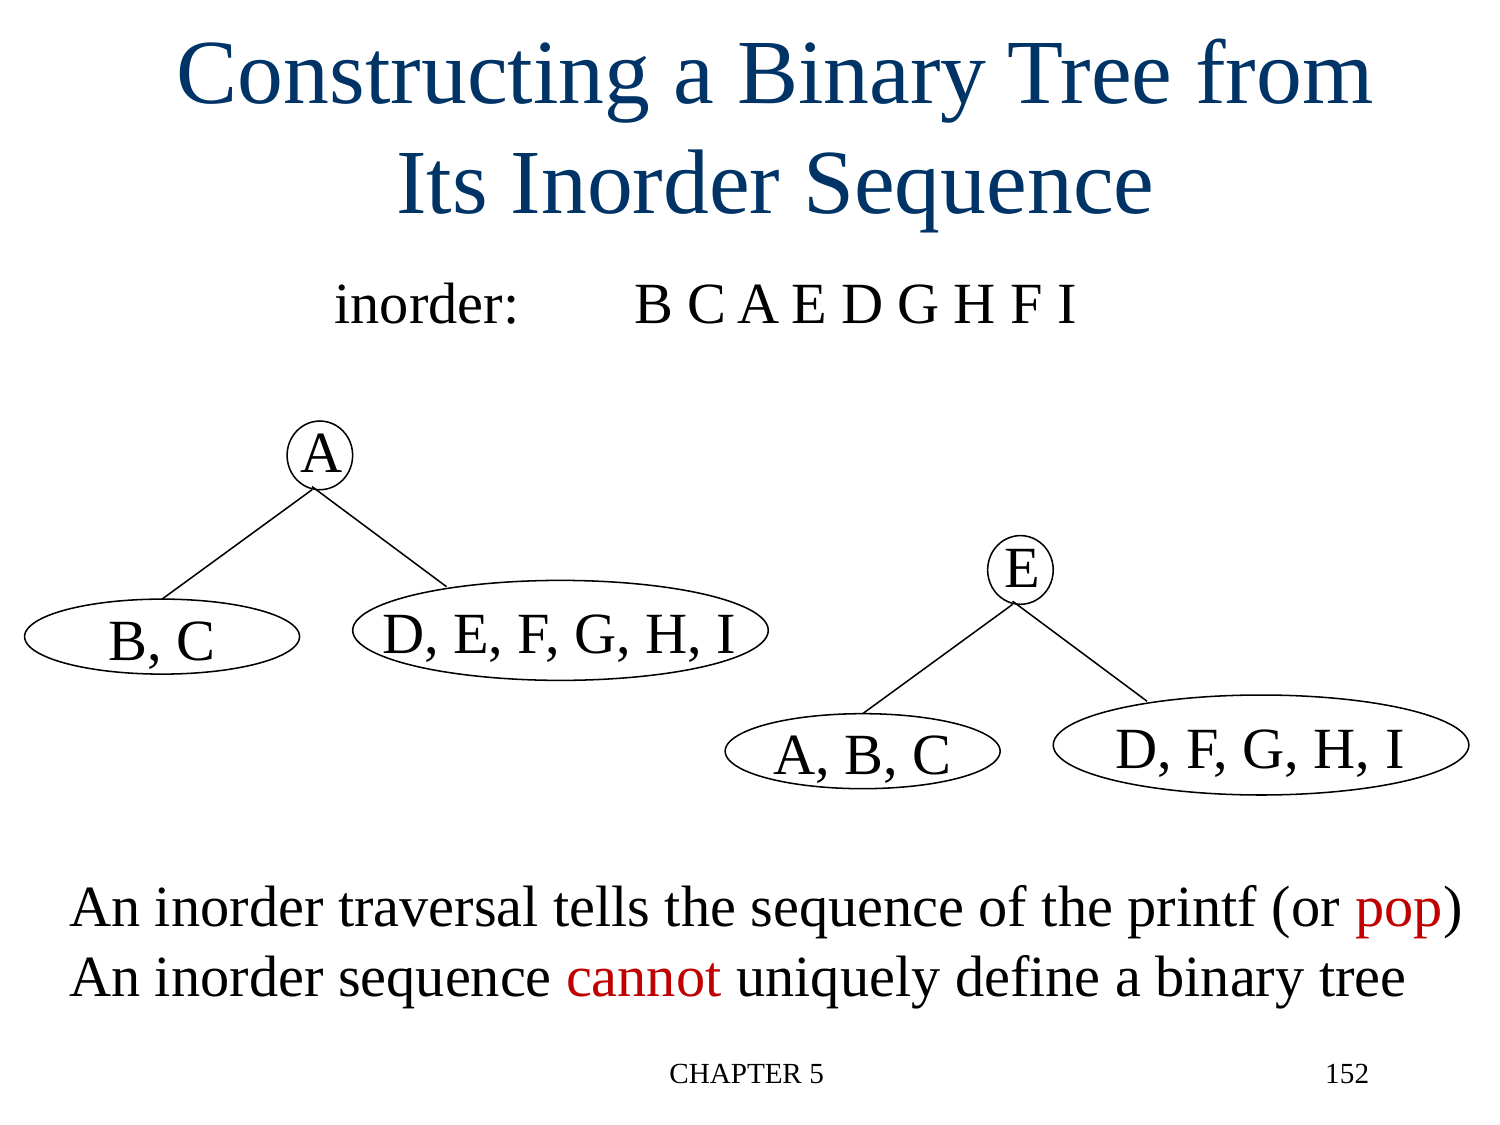

Constructing a Binary Tree from Its Inorder Sequence
inorder:	B C A E D G H F I
A

D, E, F, G, H, I
B, C
E

D, F, G, H, I
A, B, C
An inorder traversal tells the sequence of the printf (or pop)
An inorder sequence cannot uniquely define a binary tree
CHAPTER 5
152